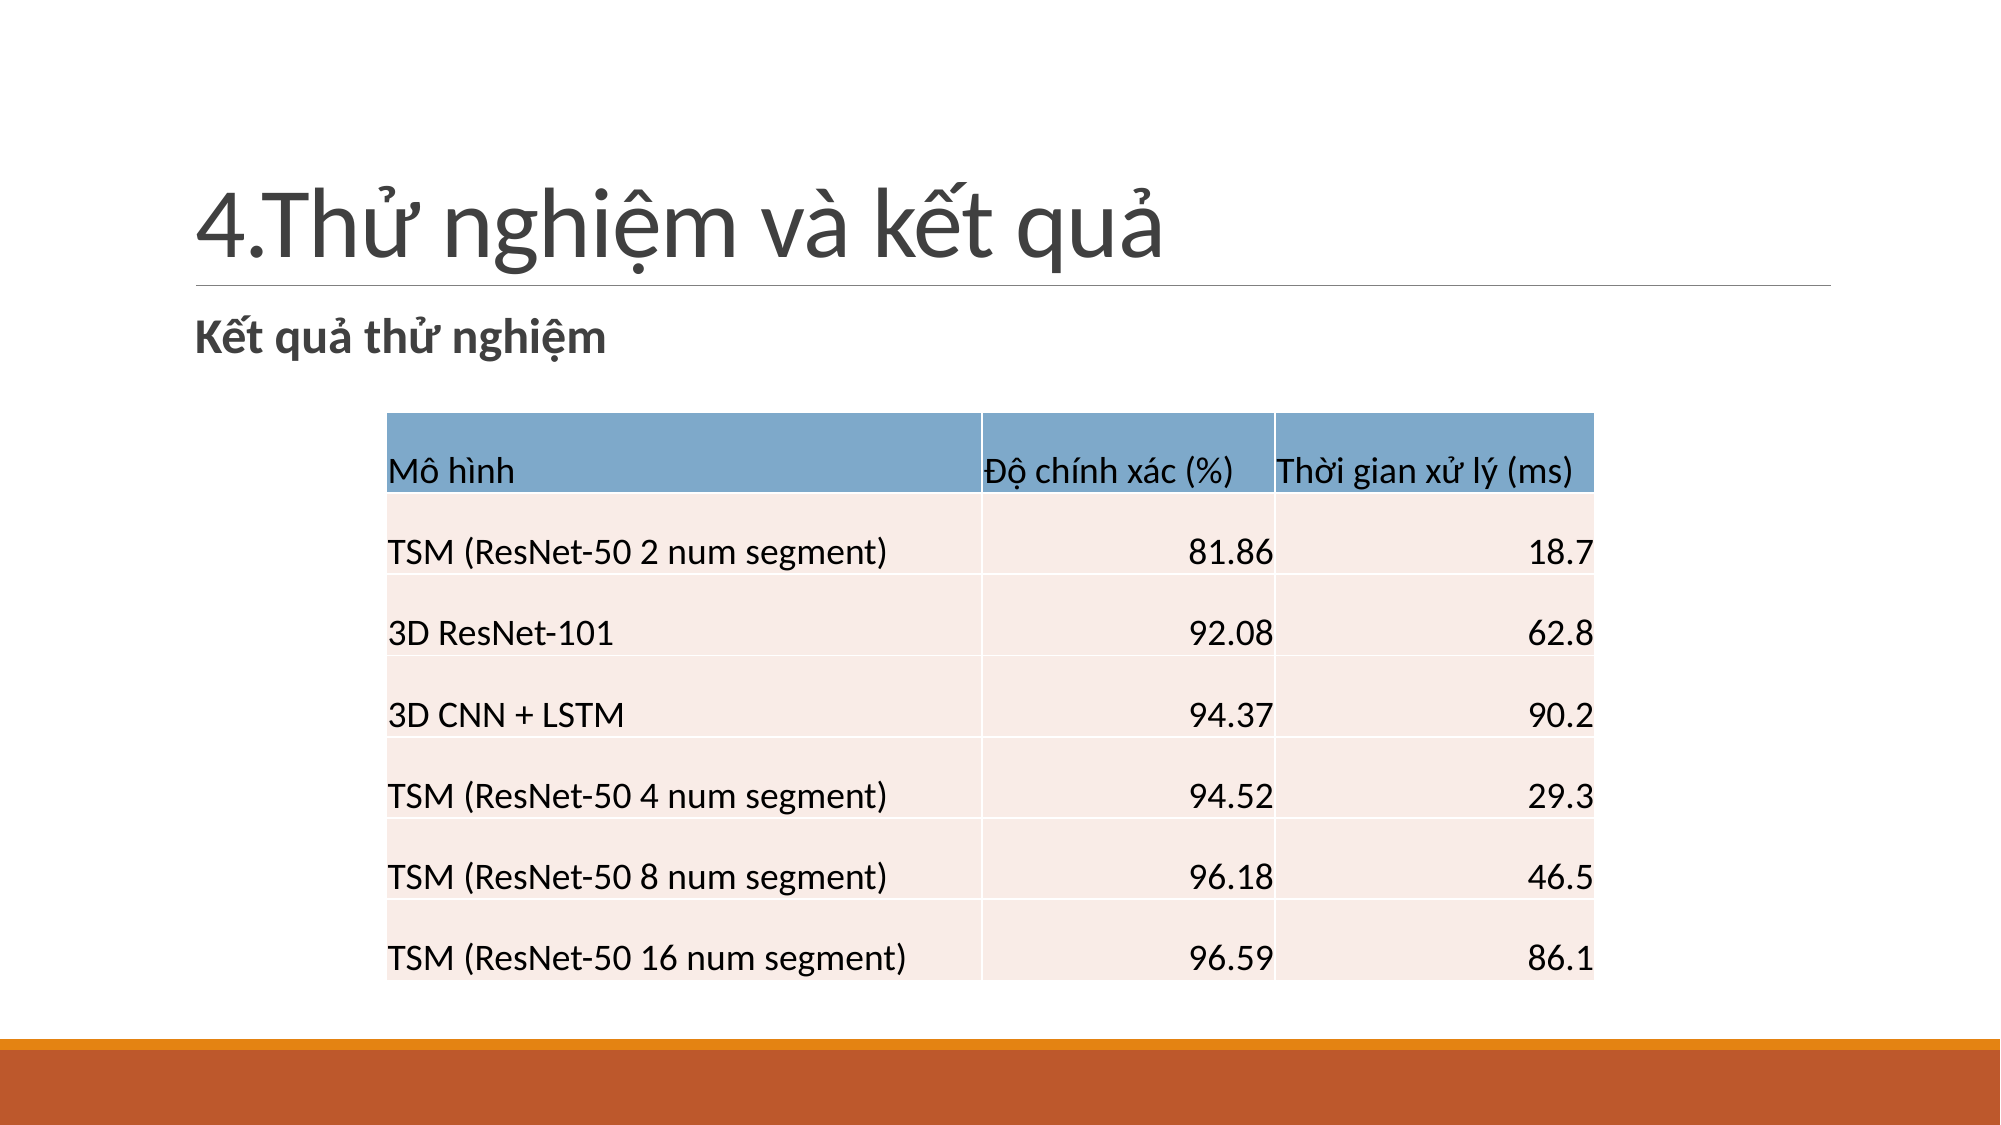

# 4.Thử nghiệm và kết quả
Kết quả thử nghiệm

| Mô hình | Độ chính xác (%) | Thời gian xử lý (ms) |
| --- | --- | --- |
| TSM (ResNet-50 2 num segment) | 81.86 | 18.7 |
| 3D ResNet-101 | 92.08 | 62.8 |
| 3D CNN + LSTM | 94.37 | 90.2 |
| TSM (ResNet-50 4 num segment) | 94.52 | 29.3 |
| TSM (ResNet-50 8 num segment) | 96.18 | 46.5 |
| TSM (ResNet-50 16 num segment) | 96.59 | 86.1 |